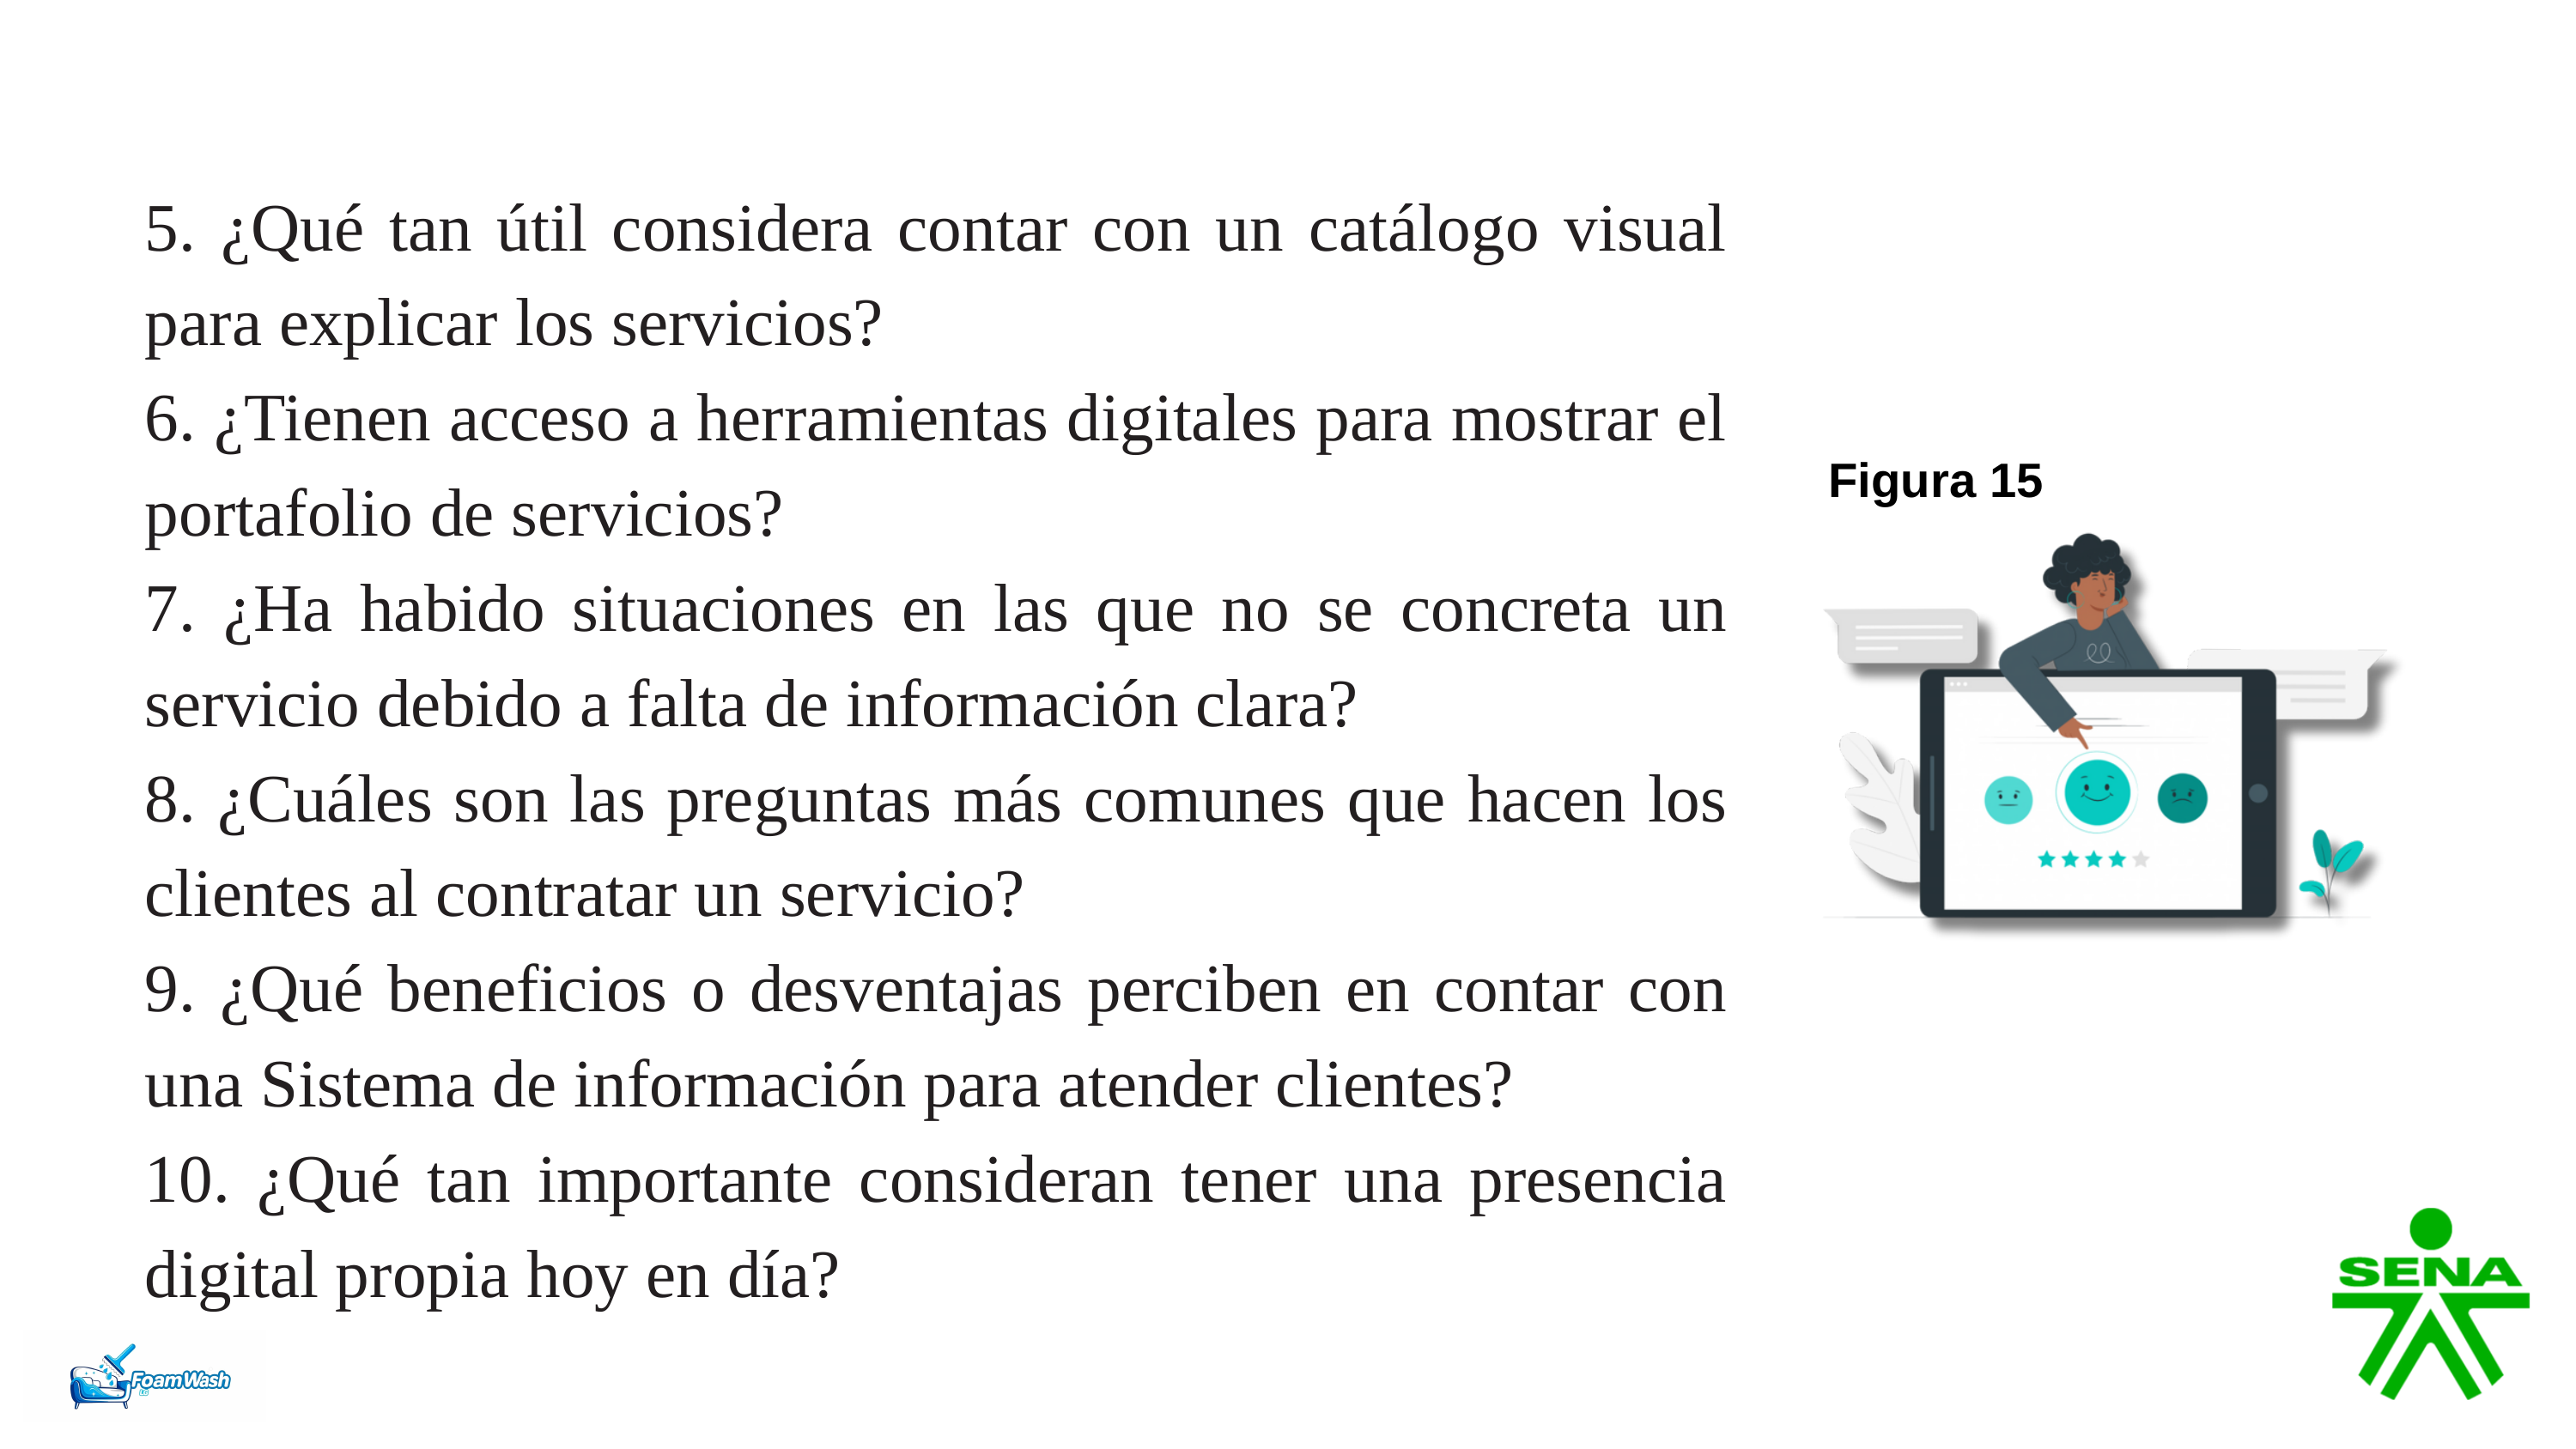

5. ¿Qué tan útil considera contar con un catálogo visual para explicar los servicios?
6. ¿Tienen acceso a herramientas digitales para mostrar el portafolio de servicios?
7. ¿Ha habido situaciones en las que no se concreta un servicio debido a falta de información clara?
8. ¿Cuáles son las preguntas más comunes que hacen los clientes al contratar un servicio?
9. ¿Qué beneficios o desventajas perciben en contar con una Sistema de información para atender clientes?
10. ¿Qué tan importante consideran tener una presencia digital propia hoy en día?

Figura 15